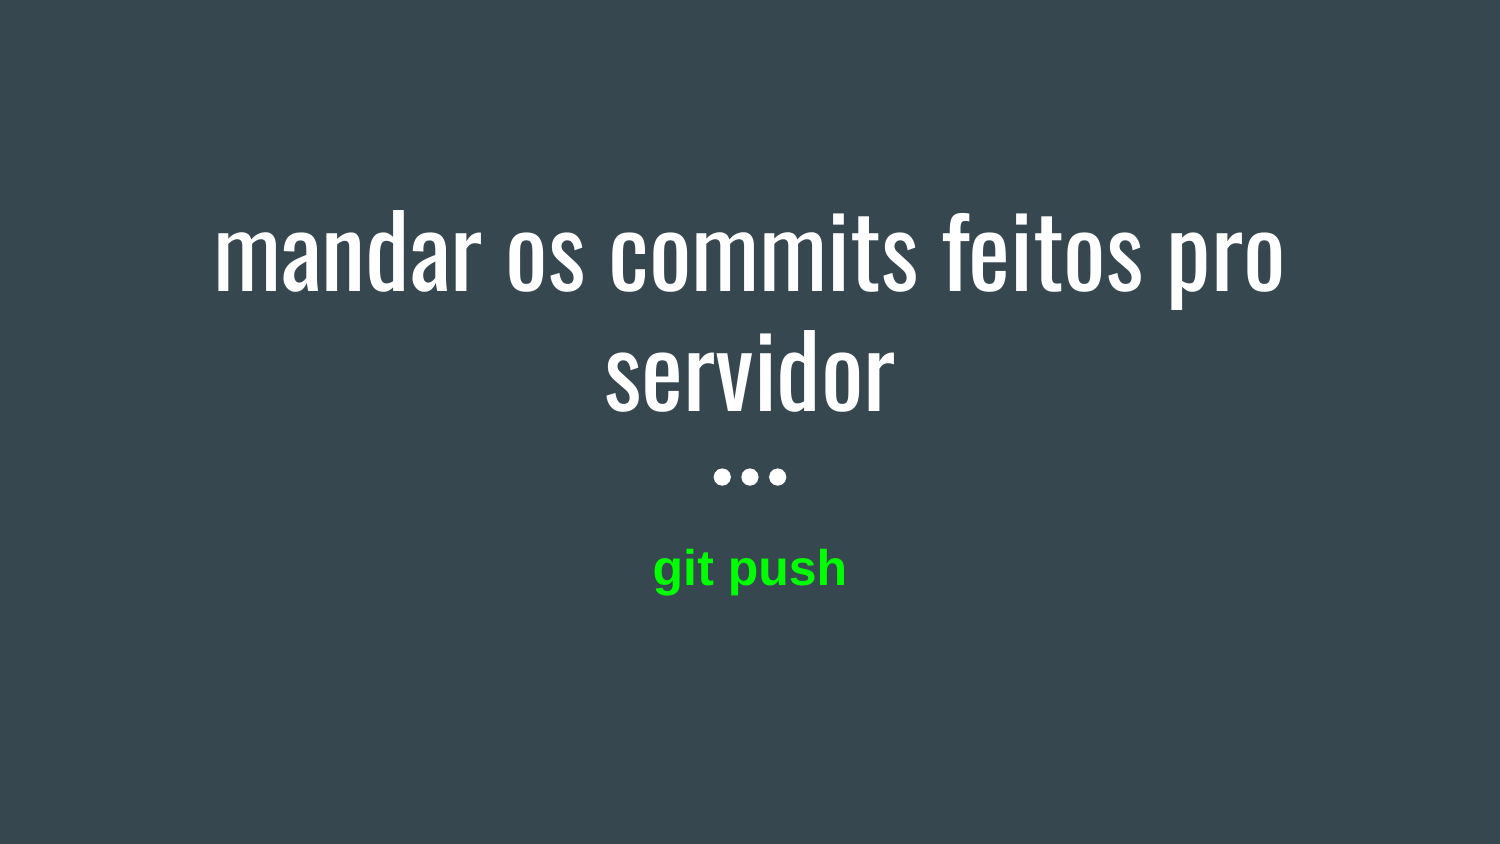

# mandar os commits feitos pro servidor
git push